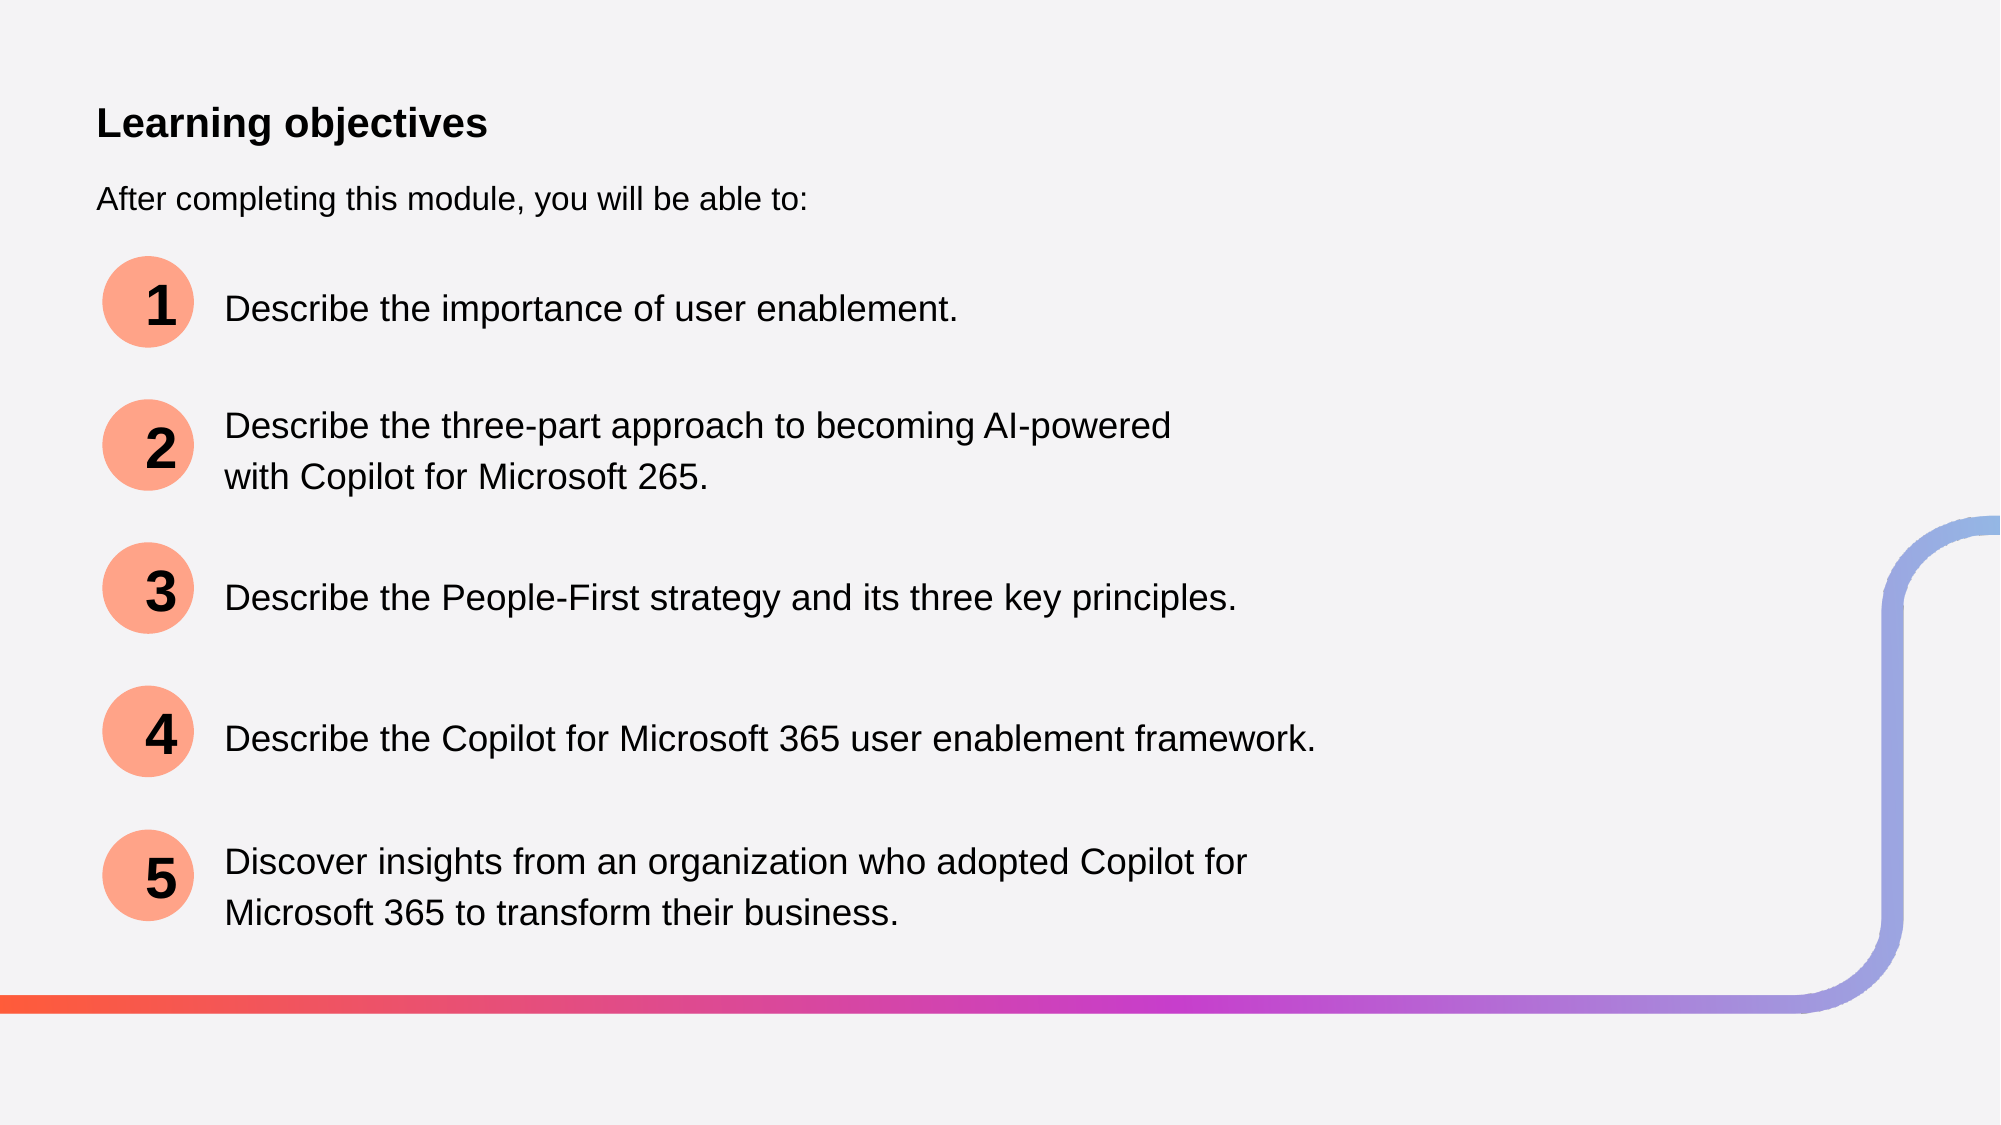

# Learning objectives
After completing this module, you will be able to:
1
Describe the importance of user enablement.
Describe the three-part approach to becoming AI-powered with Copilot for Microsoft 265.
2
3
Describe the People-First strategy and its three key principles.
4
Describe the Copilot for Microsoft 365 user enablement framework.
Discover insights from an organization who adopted Copilot for Microsoft 365 to transform their business.
5